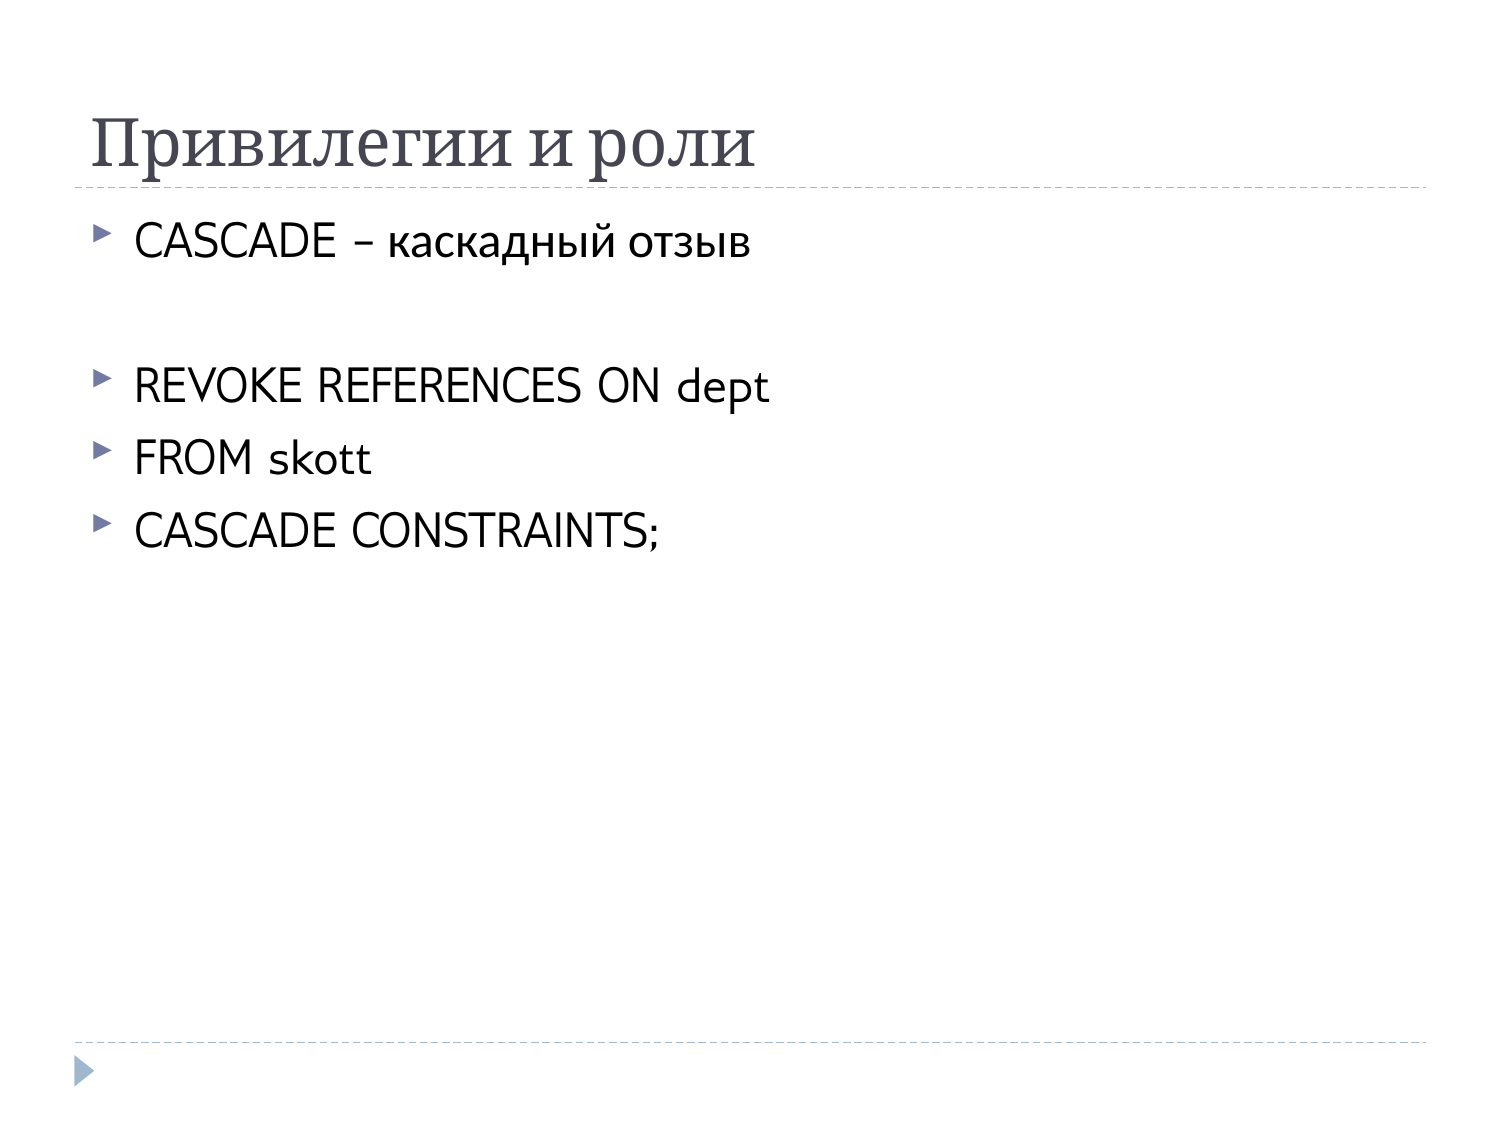

# Привилегии и роли
CASCADE – каскадный отзыв

REVOKE REFERENCES ON dept
FROM skott
CASCADE CONSTRAINTS;